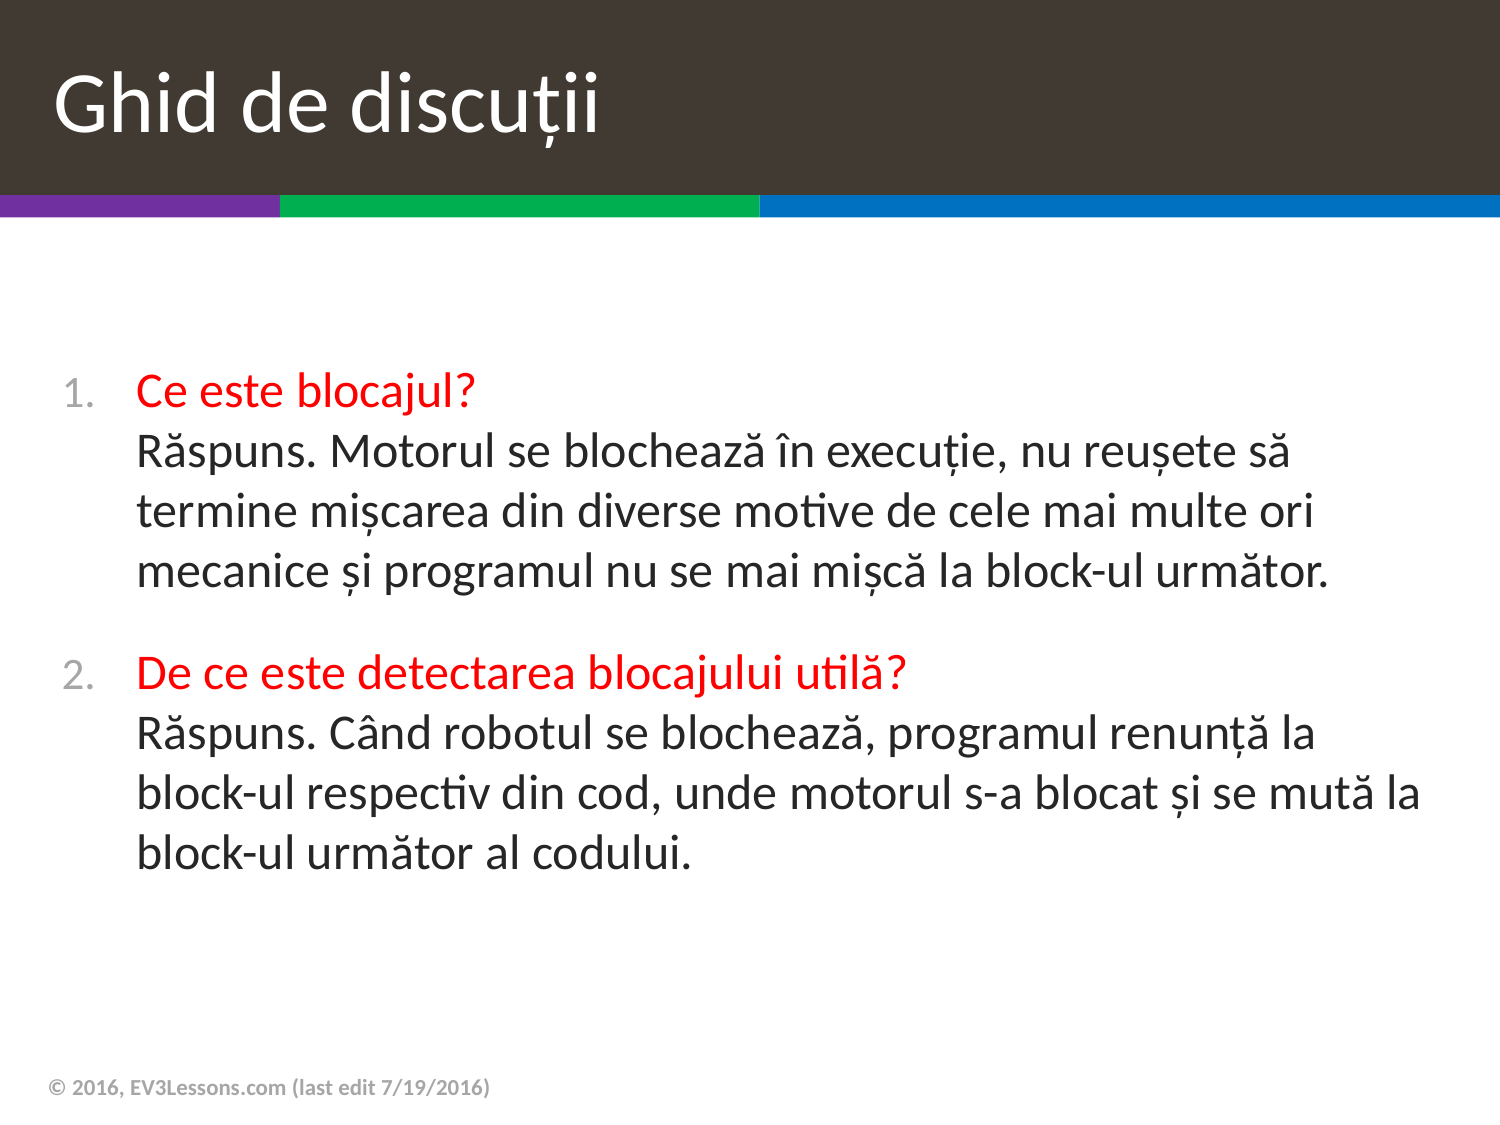

# Ghid de discuții
Ce este blocajul?
Răspuns. Motorul se blochează în execuție, nu reușete să termine mișcarea din diverse motive de cele mai multe ori mecanice și programul nu se mai mișcă la block-ul următor.
De ce este detectarea blocajului utilă?
Răspuns. Când robotul se blochează, programul renunță la block-ul respectiv din cod, unde motorul s-a blocat și se mută la block-ul următor al codului.
© 2016, EV3Lessons.com (last edit 7/19/2016)